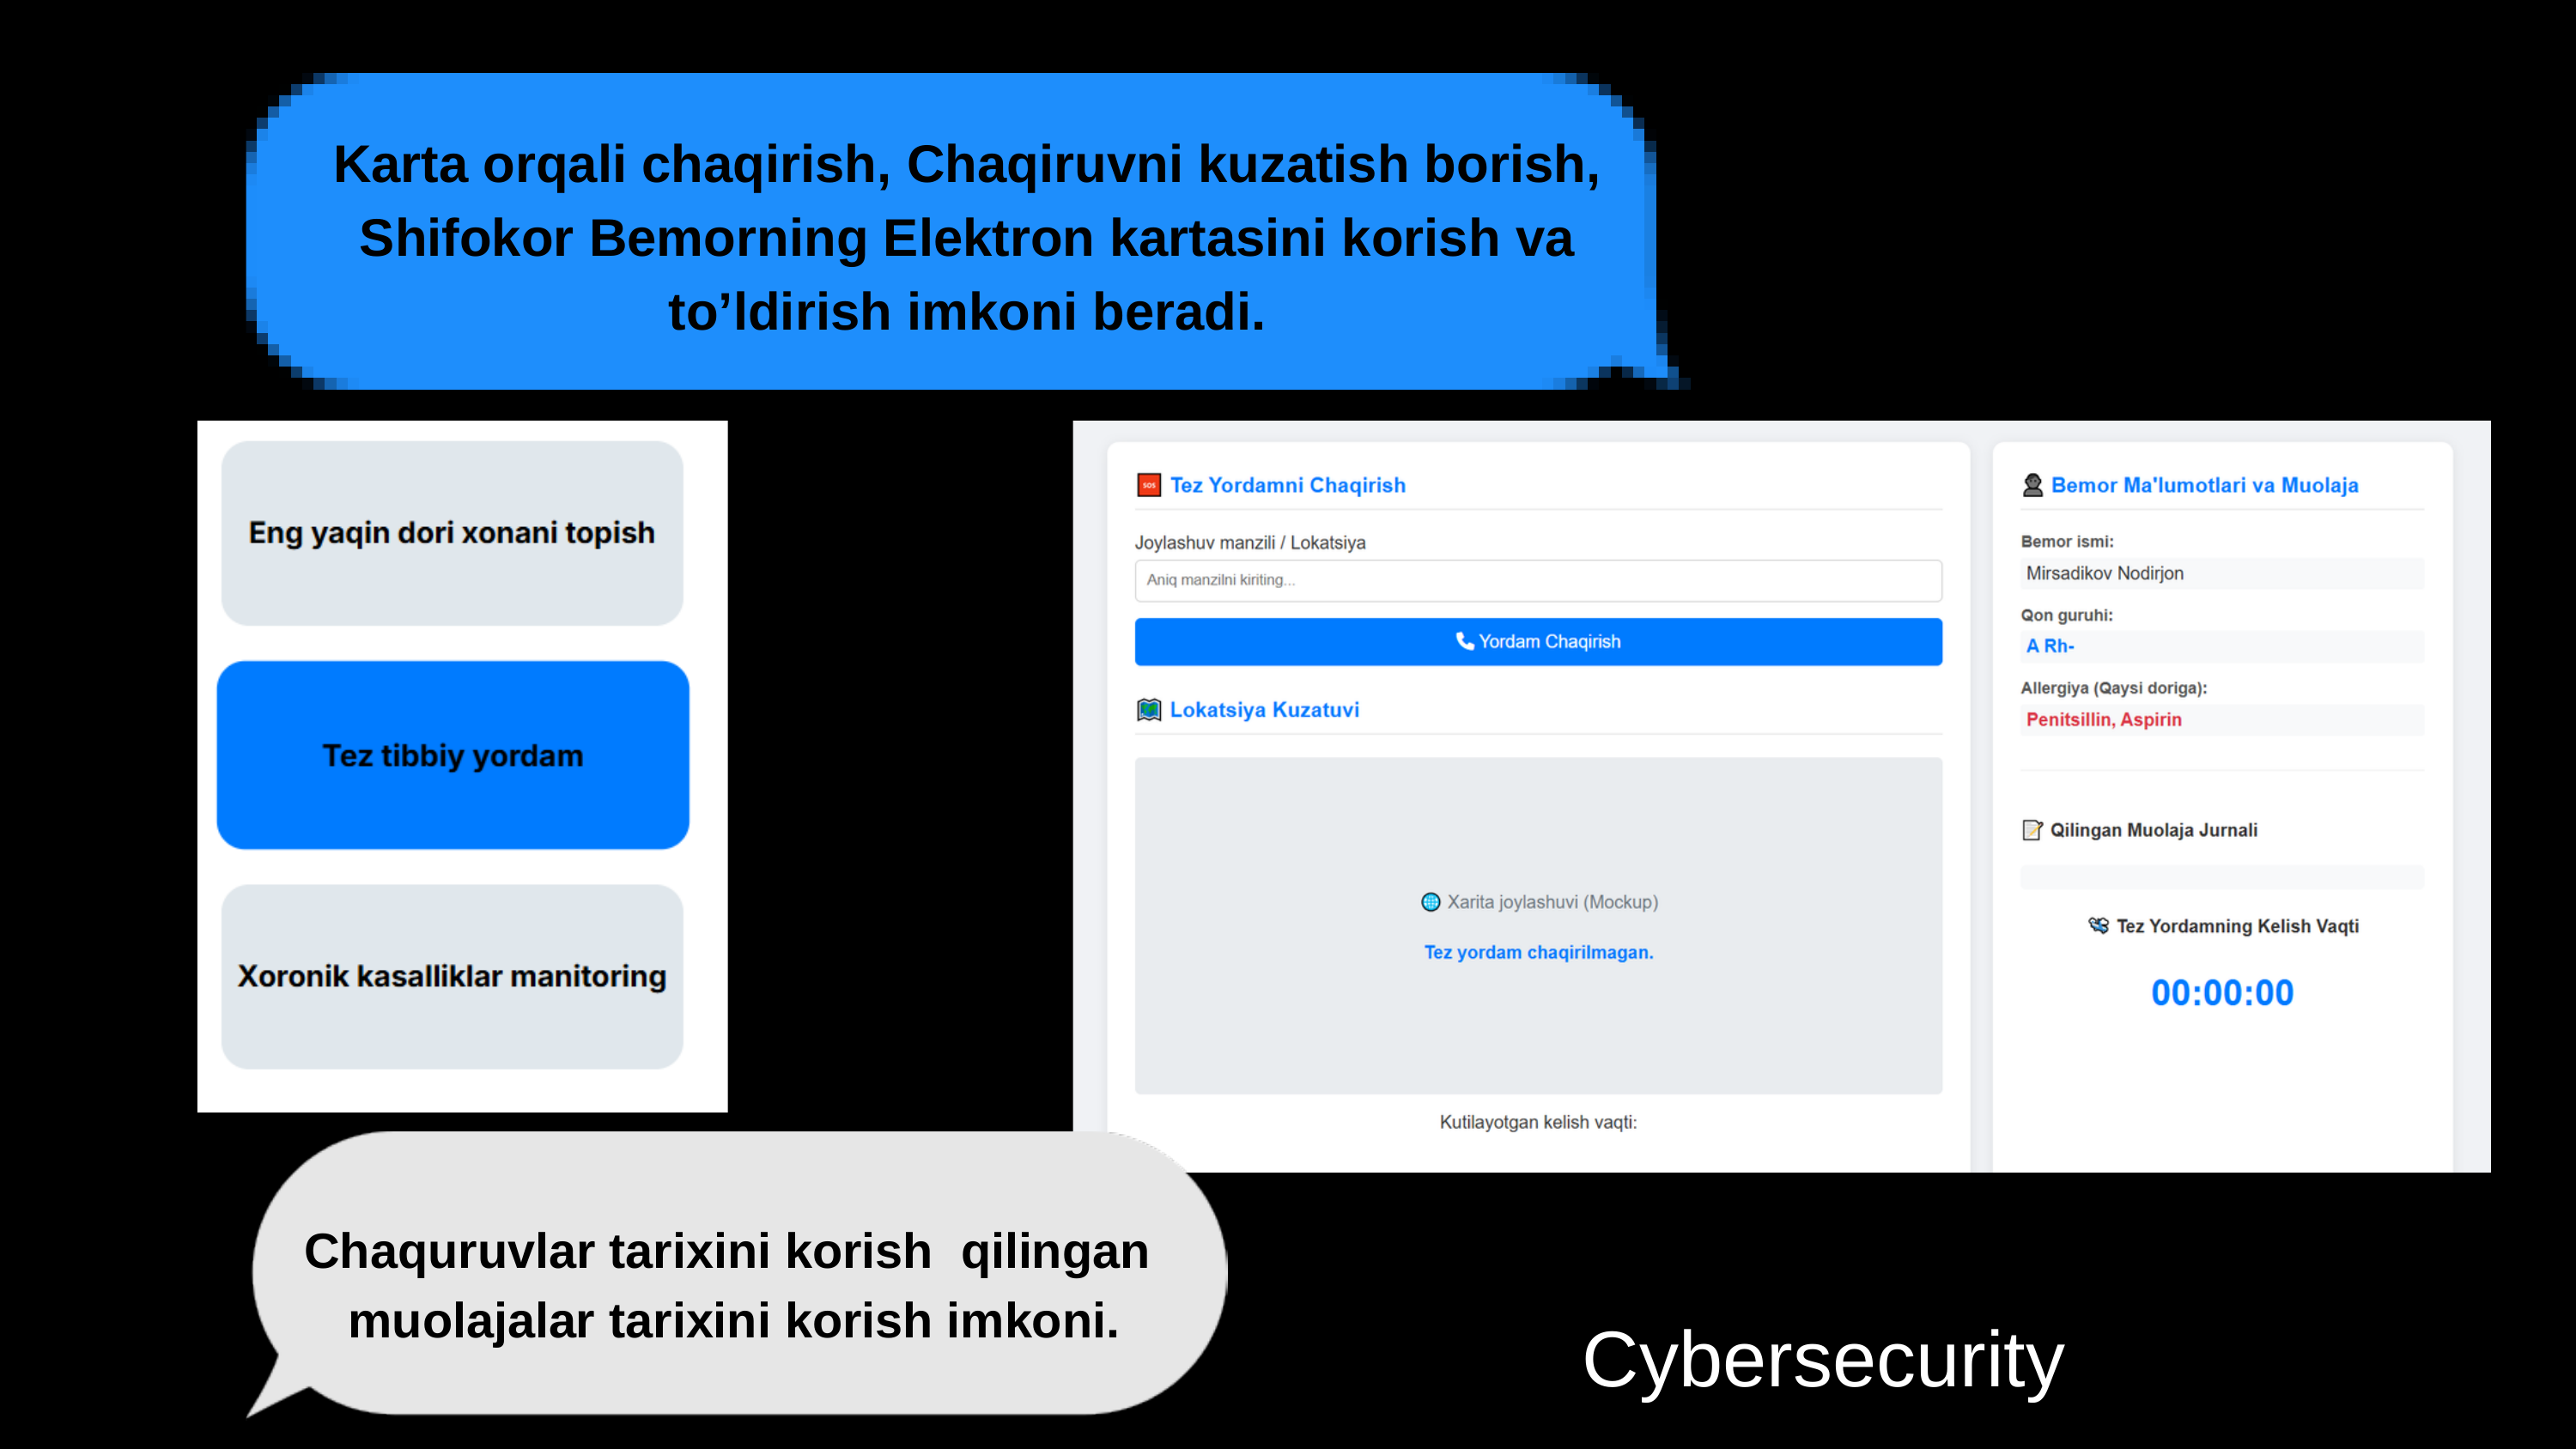

Karta orqali chaqirish, Chaqiruvni kuzatish borish, Shifokor Bemorning Elektron kartasini korish va to’ldirish imkoni beradi.

Chaquruvlar tarixini korish  qilingan
 muolajalar tarixini korish imkoni.
Cybersecurity